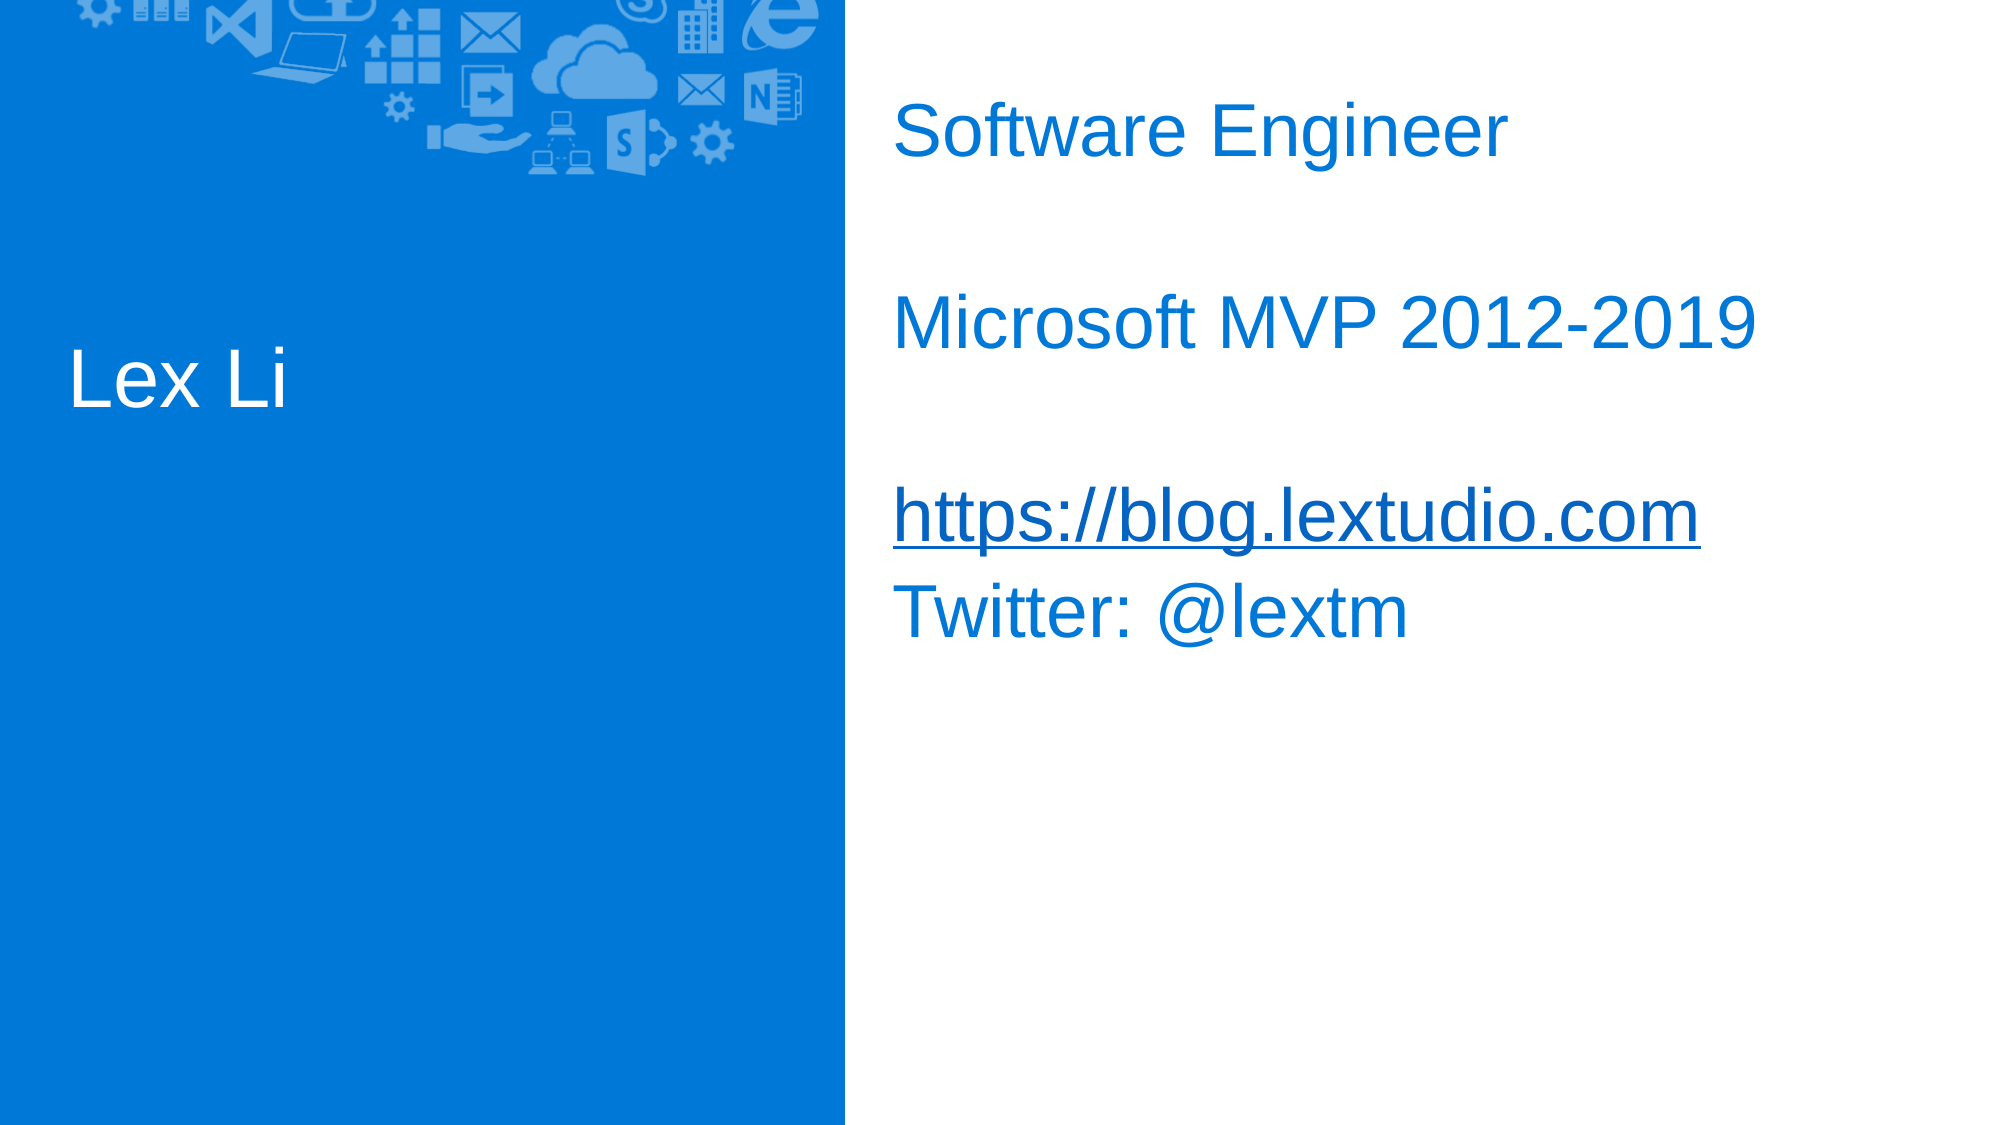

Software Engineer

Microsoft MVP 2012-2019

https://blog.lextudio.com
Twitter: @lextm
# Lex Li